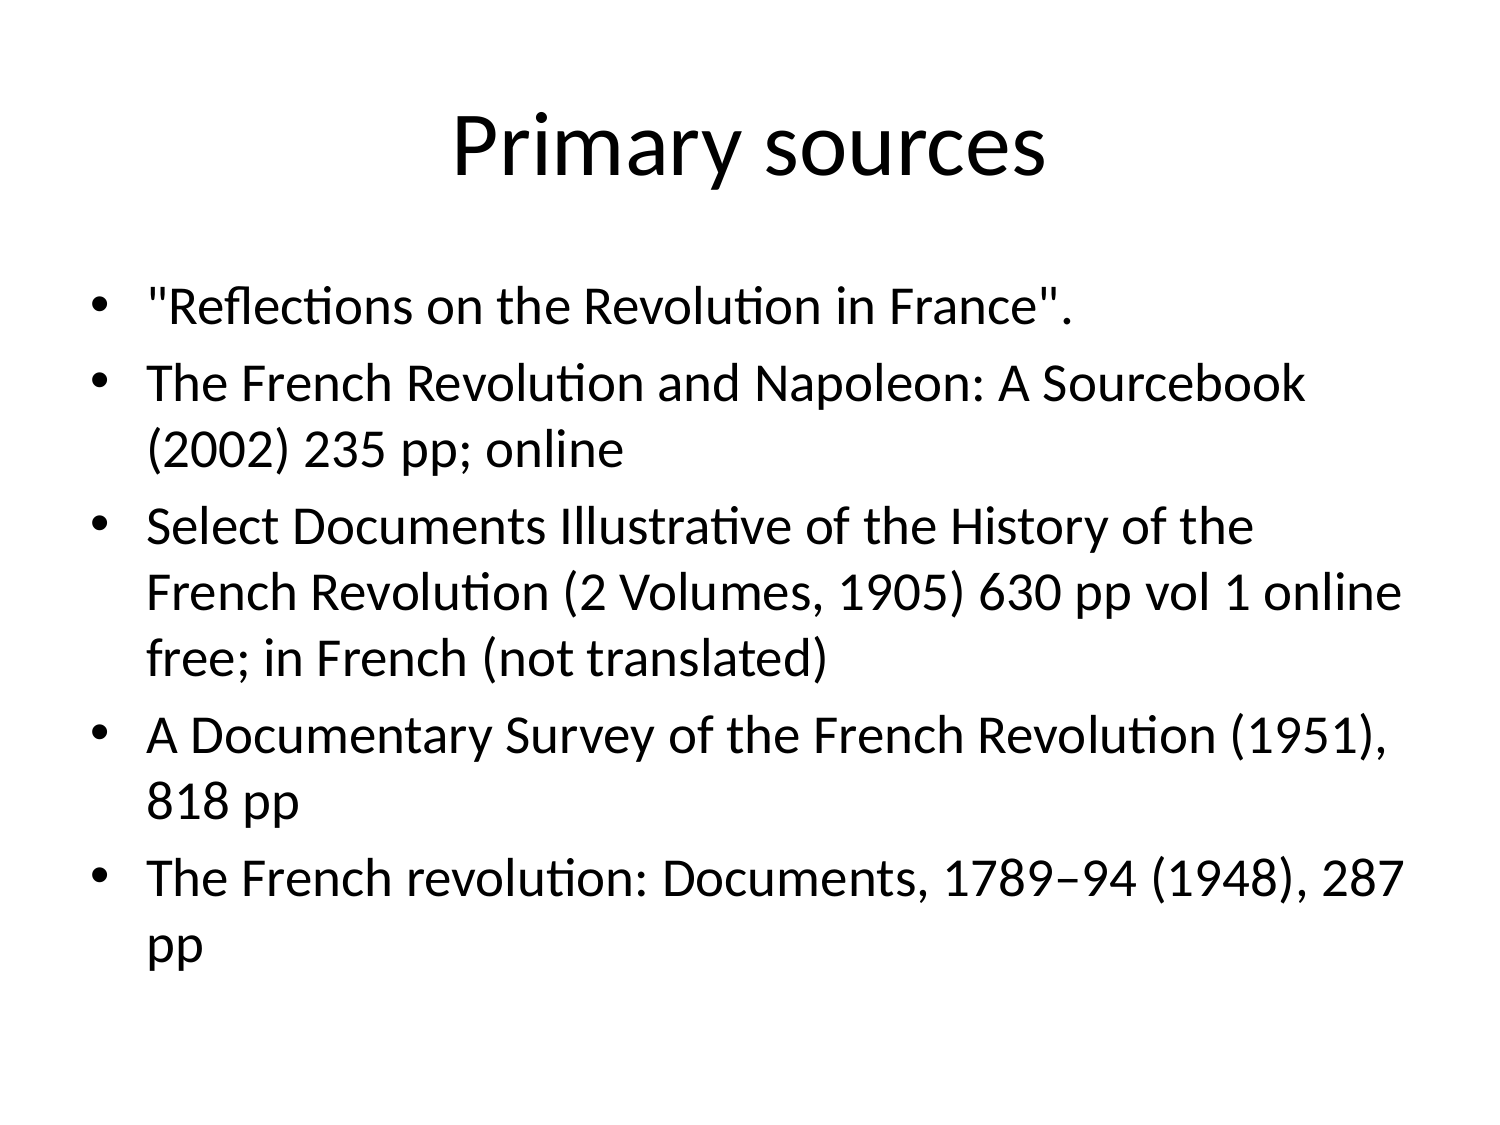

# Primary sources
"Reflections on the Revolution in France".
The French Revolution and Napoleon: A Sourcebook (2002) 235 pp; online
Select Documents Illustrative of the History of the French Revolution (2 Volumes, 1905) 630 pp vol 1 online free; in French (not translated)
A Documentary Survey of the French Revolution (1951), 818 pp
The French revolution: Documents, 1789–94 (1948), 287 pp